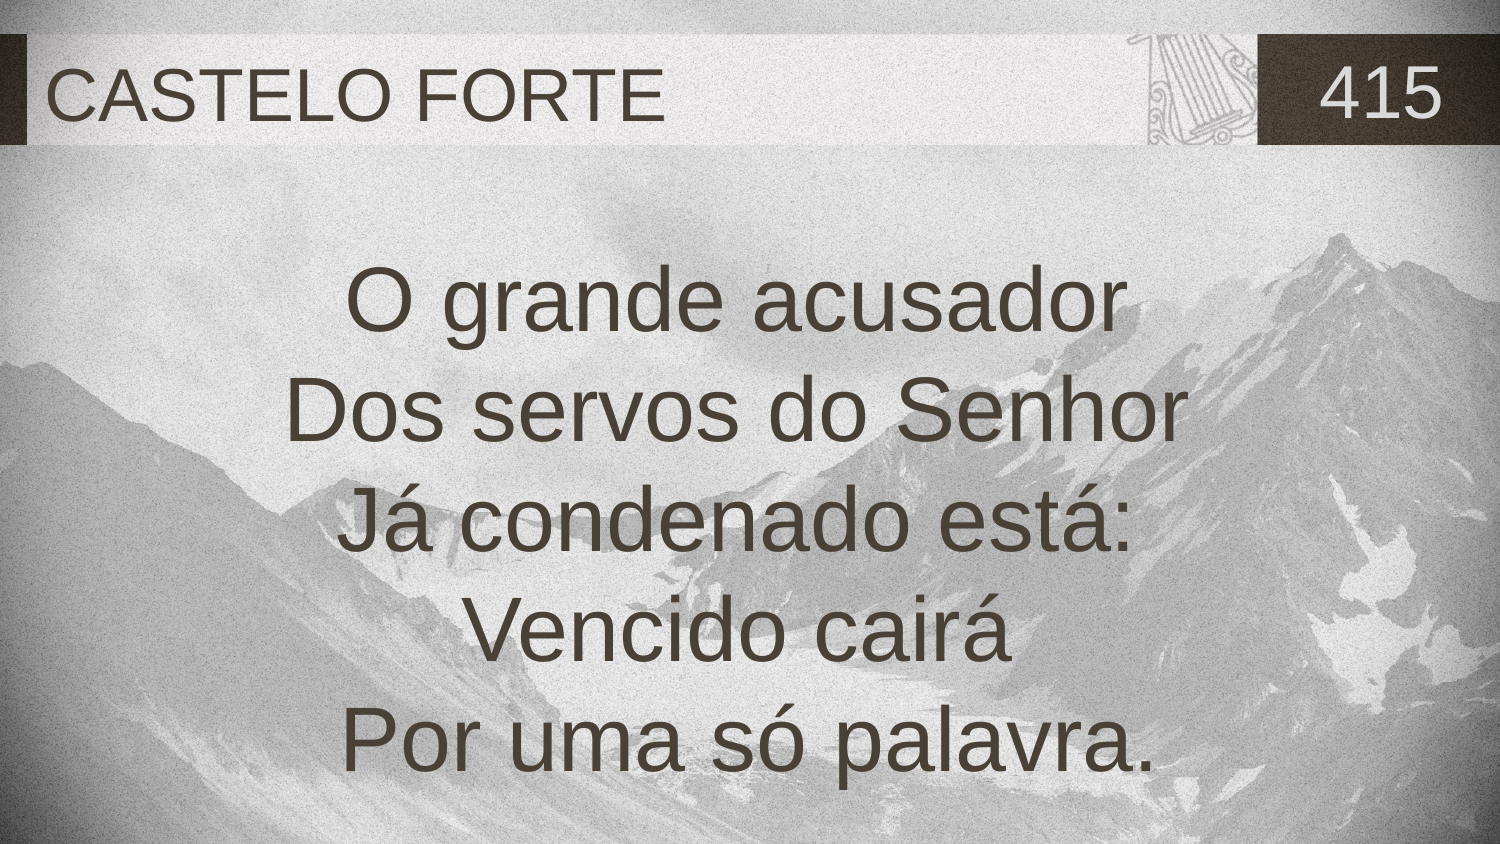

# CASTELO FORTE
415
O grande acusador
Dos servos do Senhor
Já condenado está:
Vencido cairá
Por uma só palavra.